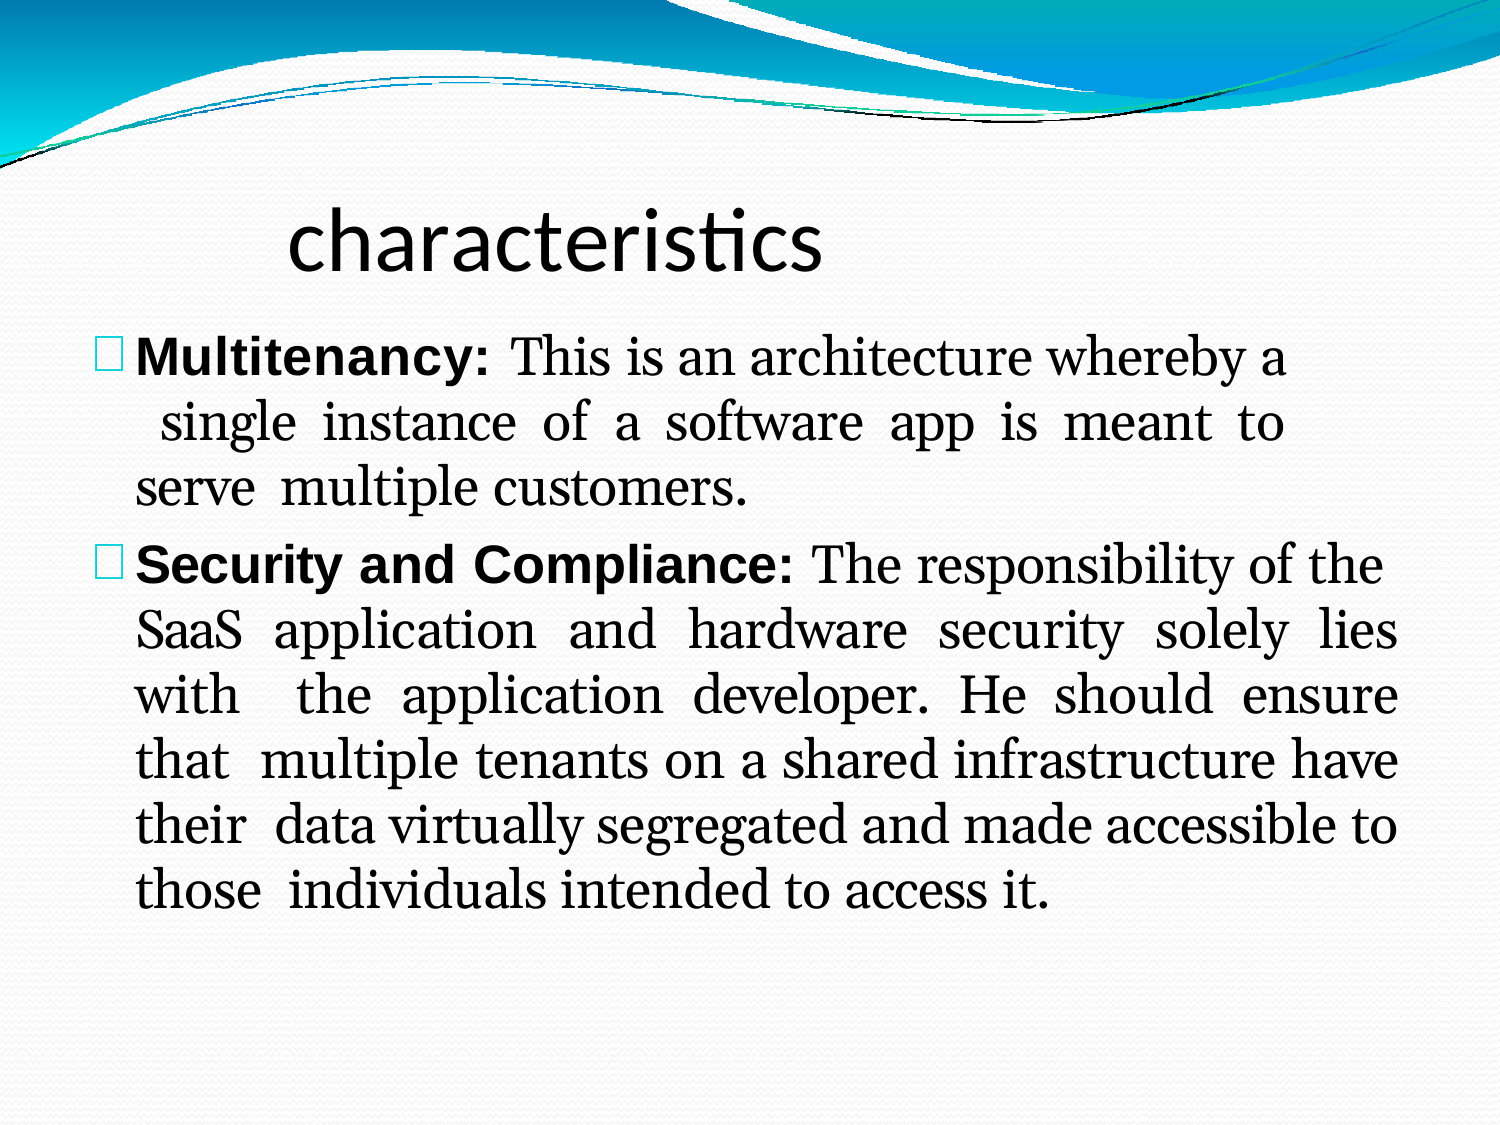

# characteristics
Multitenancy: This is an architecture whereby a  single instance of a software app is meant to serve  multiple customers.
Security and Compliance: The responsibility of the  SaaS application and hardware security solely lies with  the application developer. He should ensure that  multiple tenants on a shared infrastructure have their  data virtually segregated and made accessible to those  individuals intended to access it.